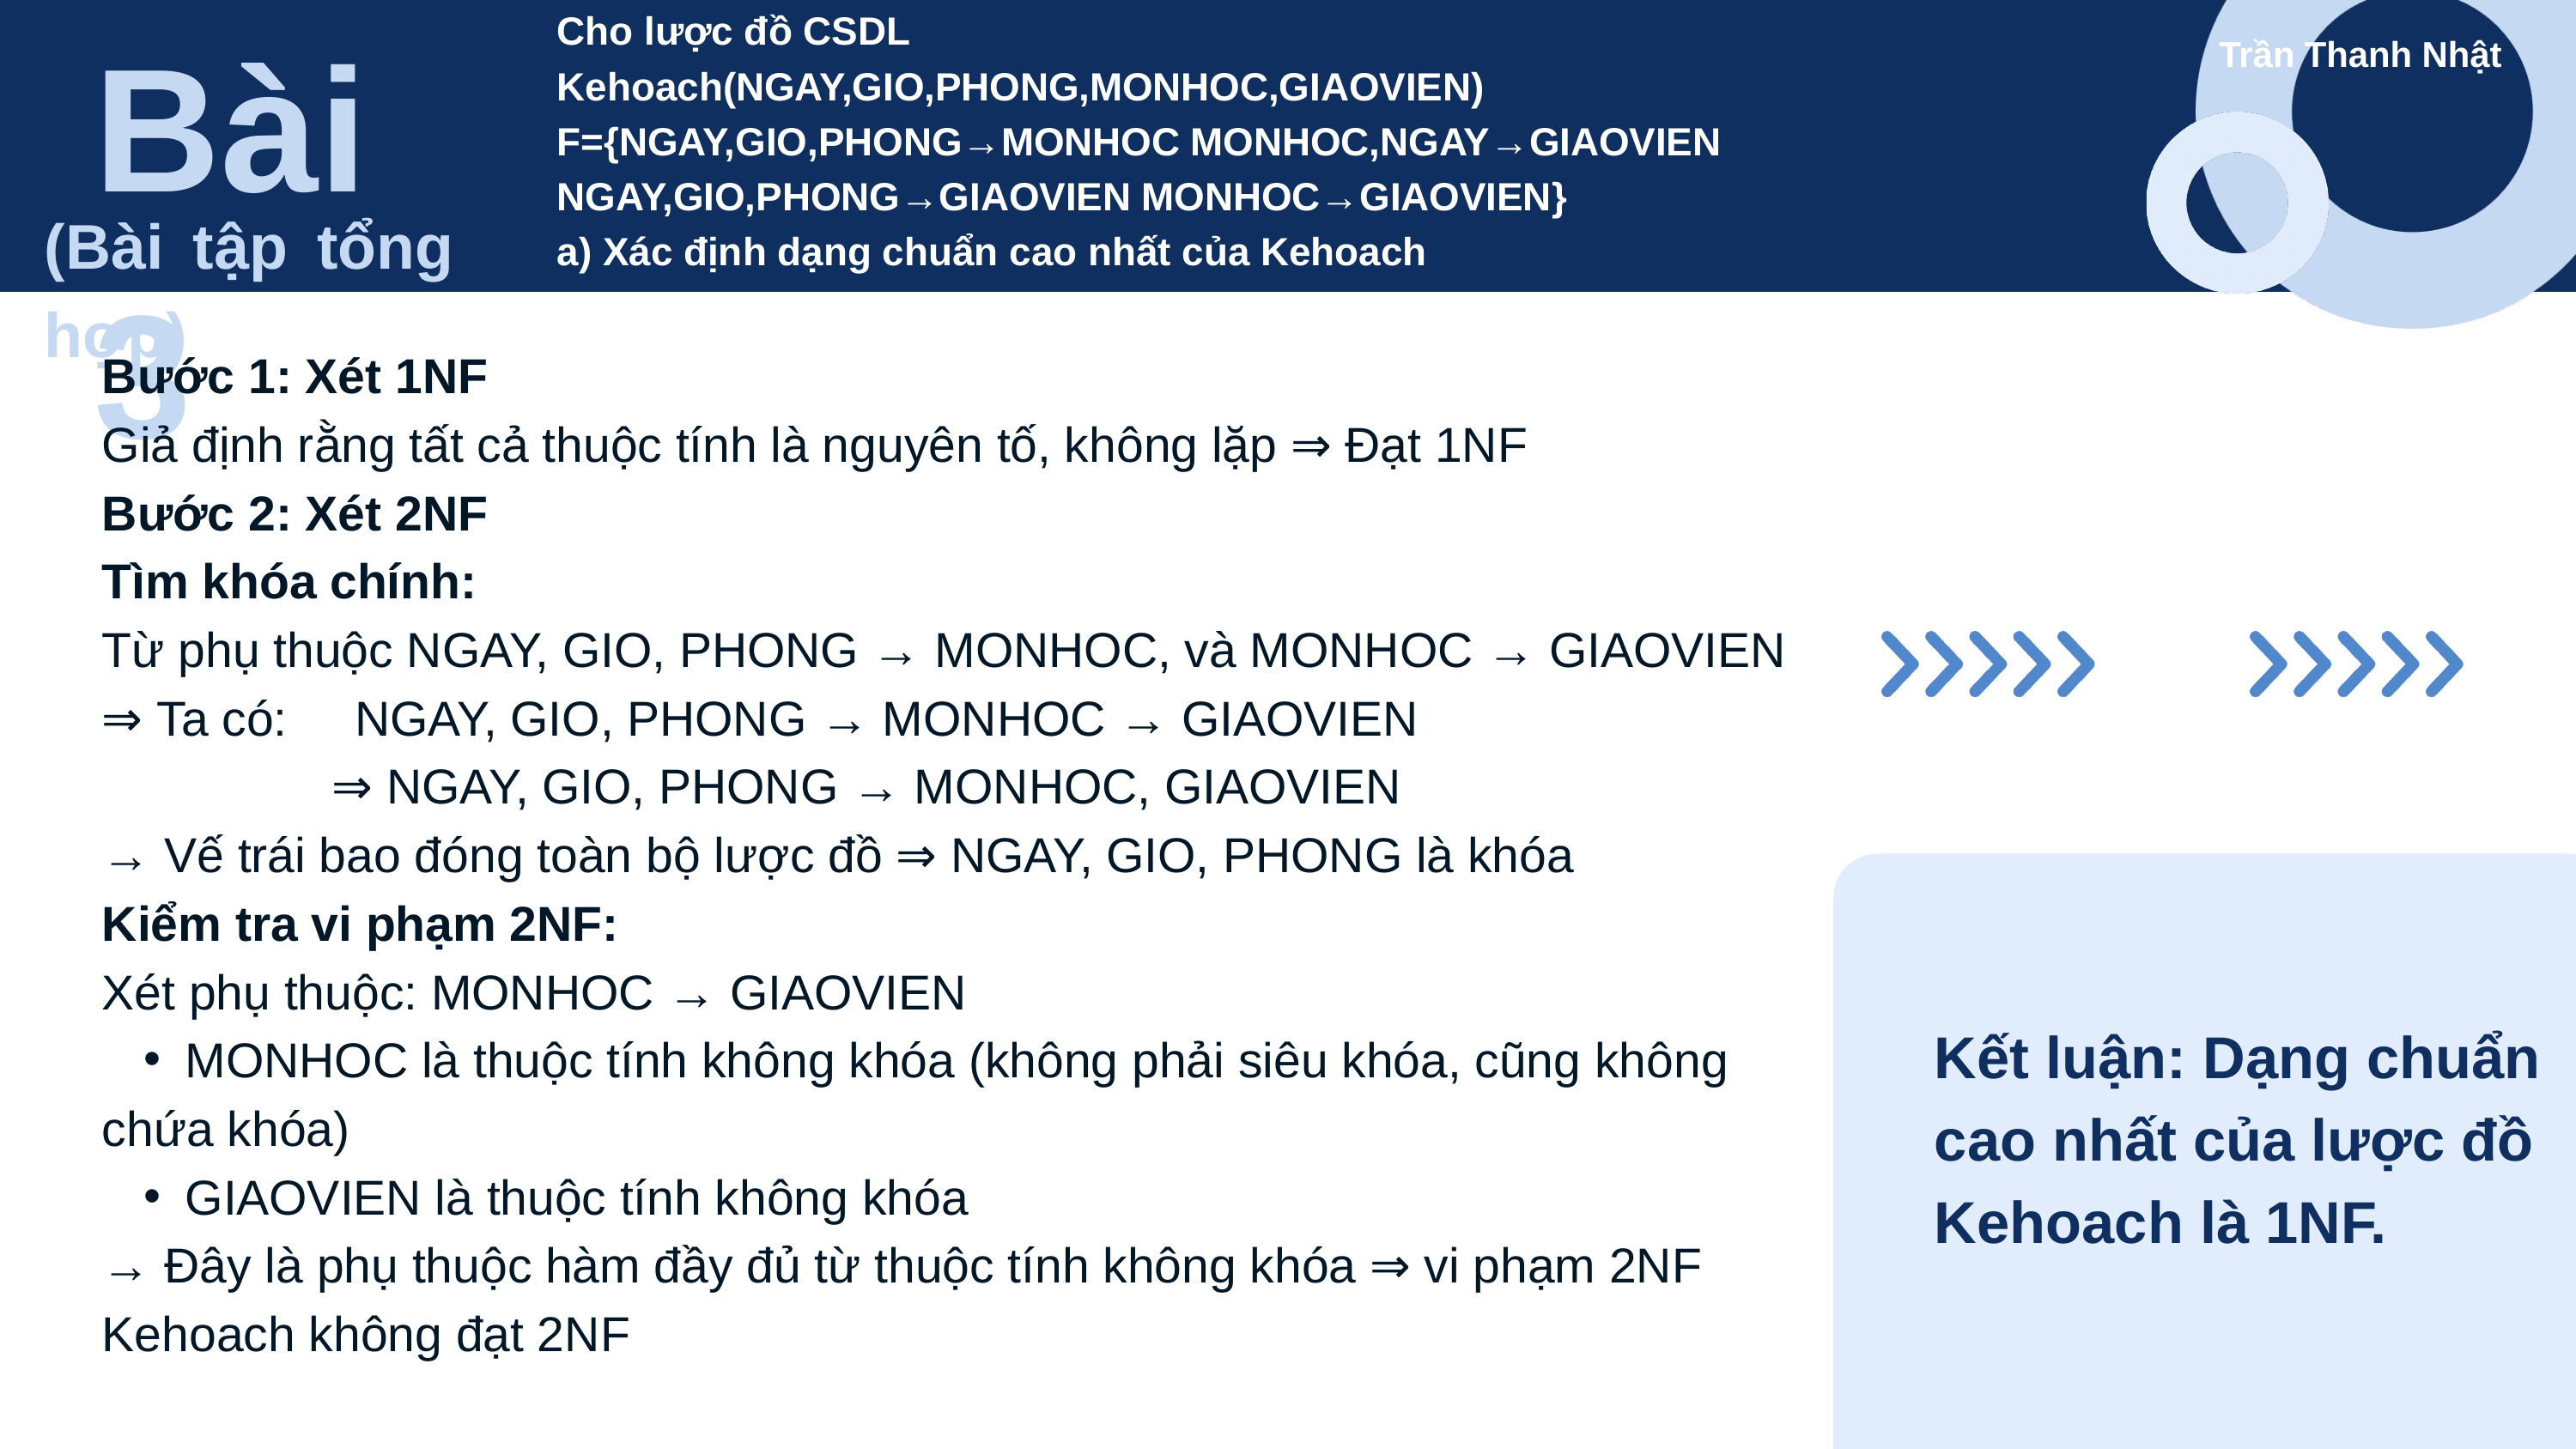

Bài 3

Cho lược đồ CSDL
Kehoach(NGAY,GIO,PHONG,MONHOC,GIAOVIEN)
F={NGAY,GIO,PHONG→MONHOC MONHOC,NGAY→GIAOVIEN
NGAY,GIO,PHONG→GIAOVIEN MONHOC→GIAOVIEN}
a) Xác định dạng chuẩn cao nhất của Kehoach

Trần Thanh Nhật

(Bài tập tổng hợp)
Bước 1: Xét 1NF
Giả định rằng tất cả thuộc tính là nguyên tố, không lặp ⇒ Đạt 1NF
Bước 2: Xét 2NF
Tìm khóa chính:
Từ phụ thuộc NGAY, GIO, PHONG → MONHOC, và MONHOC → GIAOVIEN
⇒ Ta có:     NGAY, GIO, PHONG → MONHOC → GIAOVIEN
                 ⇒ NGAY, GIO, PHONG → MONHOC, GIAOVIEN
→ Vế trái bao đóng toàn bộ lược đồ ⇒ NGAY, GIO, PHONG là khóa
Kiểm tra vi phạm 2NF:
Xét phụ thuộc: MONHOC → GIAOVIEN
MONHOC là thuộc tính không khóa (không phải siêu khóa, cũng không
chứa khóa)
GIAOVIEN là thuộc tính không khóa
→ Đây là phụ thuộc hàm đầy đủ từ thuộc tính không khóa ⇒ vi phạm 2NF
Kehoach không đạt 2NF

Kết luận: Dạng chuẩn cao nhất của lược đồ Kehoach là 1NF.